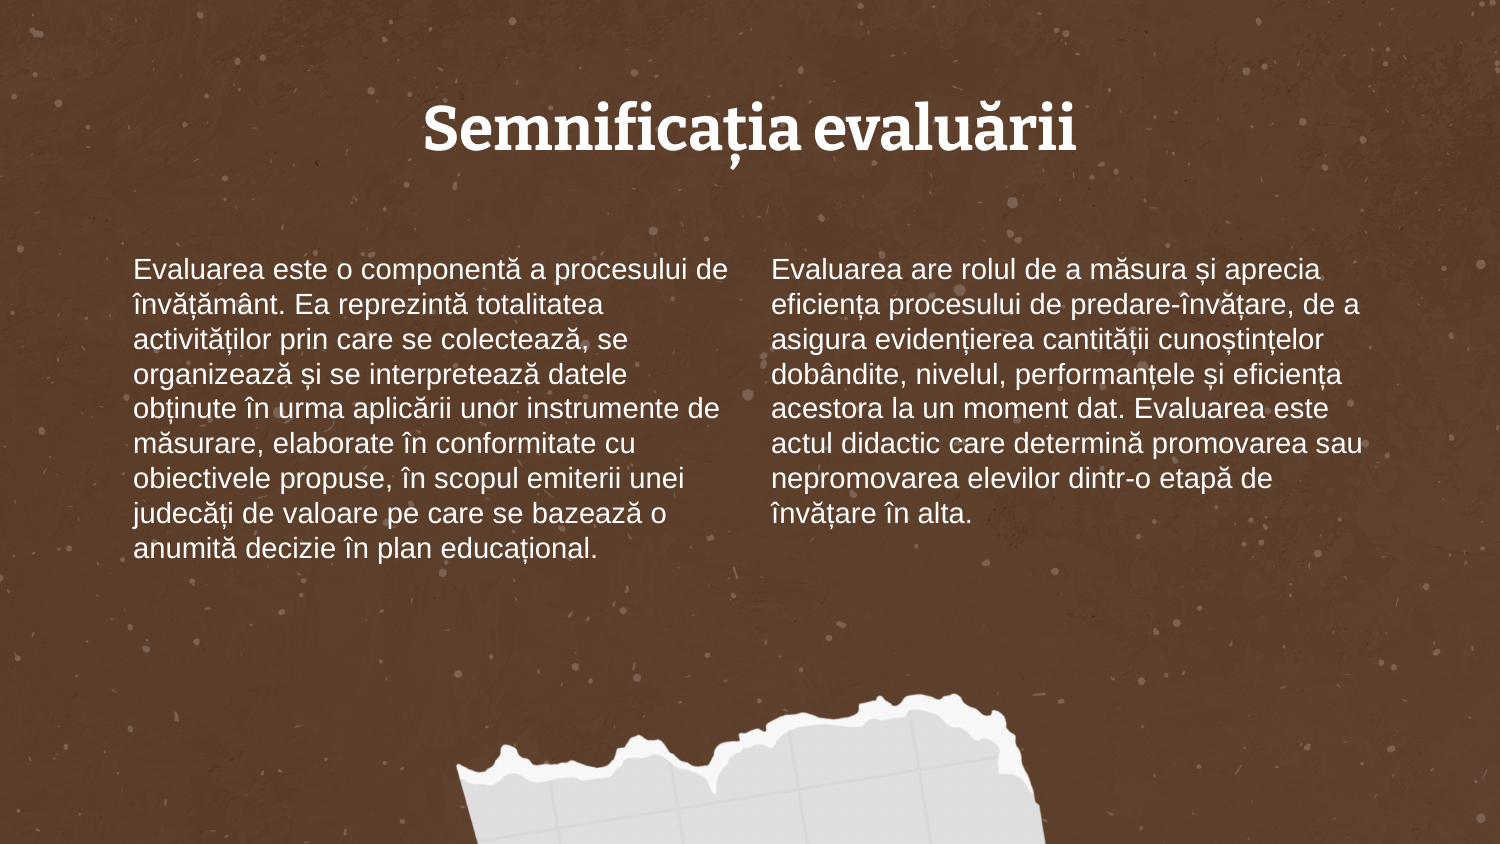

# Semnificația evaluării
Evaluarea este o componentă a procesului de învățământ. Ea reprezintă totalitatea activităților prin care se colectează, se organizează și se interpretează datele obținute în urma aplicării unor instrumente de măsurare, elaborate în conformitate cu obiectivele propuse, în scopul emiterii unei judecăți de valoare pe care se bazează o anumită decizie în plan educațional.
Evaluarea are rolul de a măsura și aprecia eficiența procesului de predare-învățare, de a asigura evidențierea cantității cunoștințelor dobândite, nivelul, performanțele și eficiența acestora la un moment dat. Evaluarea este actul didactic care determină promovarea sau nepromovarea elevilor dintr-o etapă de învățare în alta.